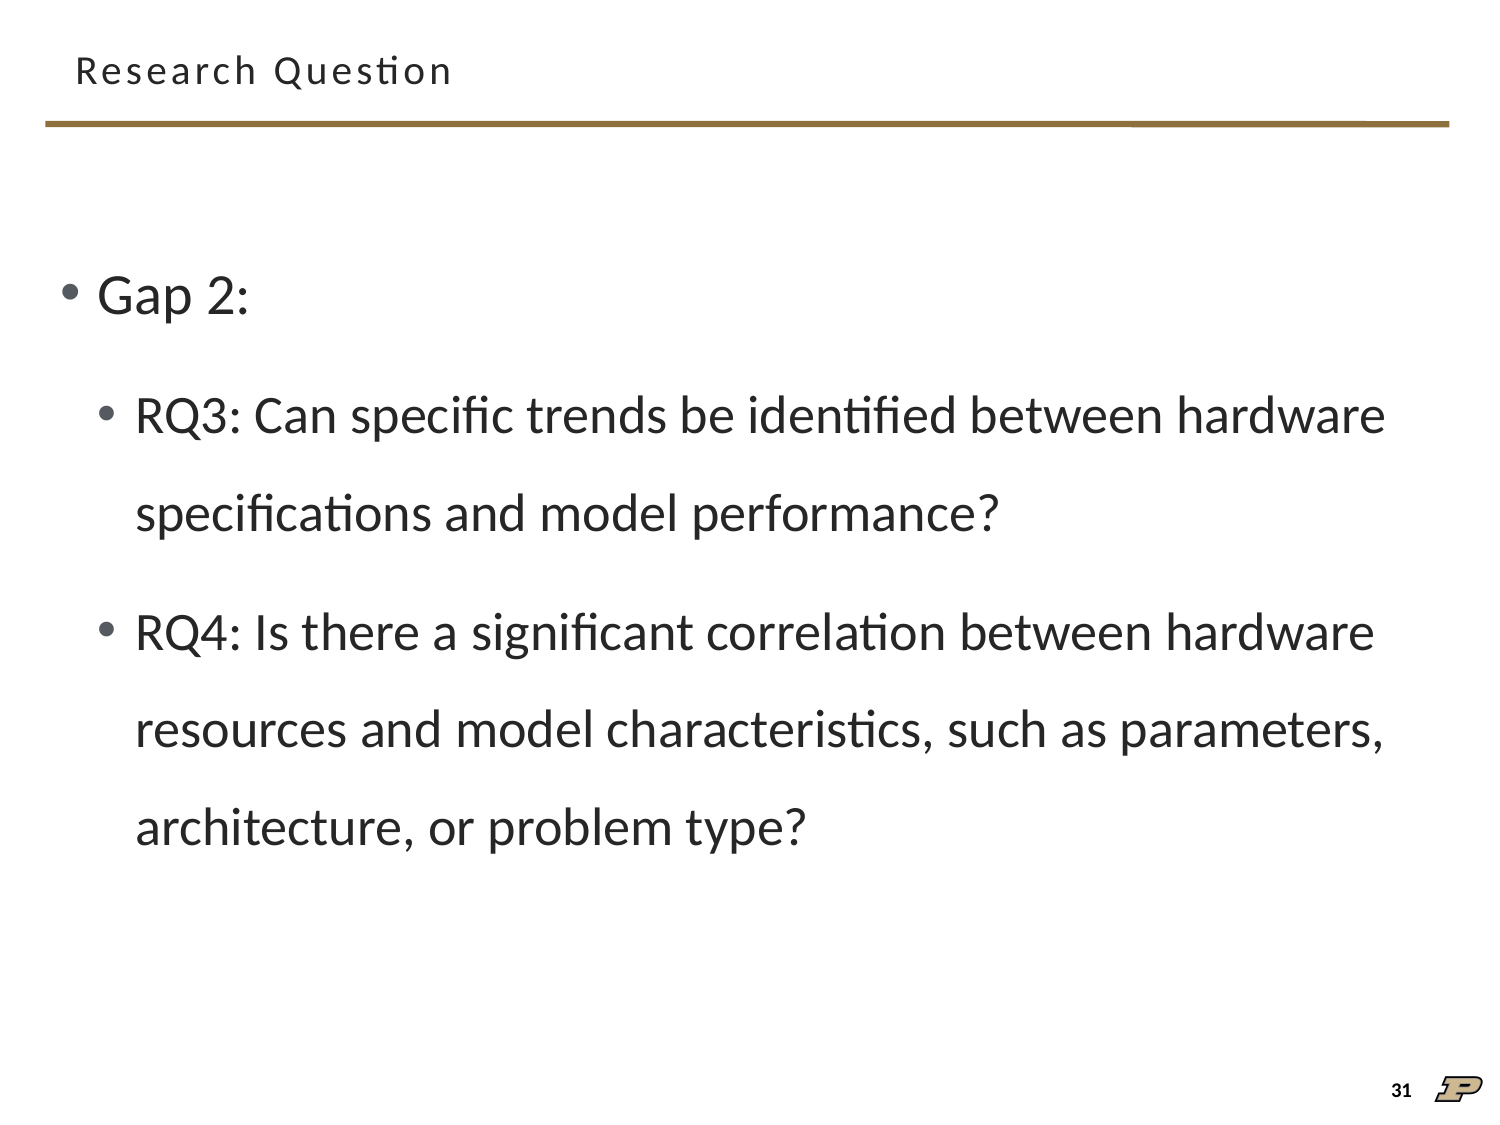

# Research Question
Gap 2:
RQ3: Can specific trends be identified between hardware specifications and model performance?
RQ4: Is there a significant correlation between hardware resources and model characteristics, such as parameters, architecture, or problem type?
31